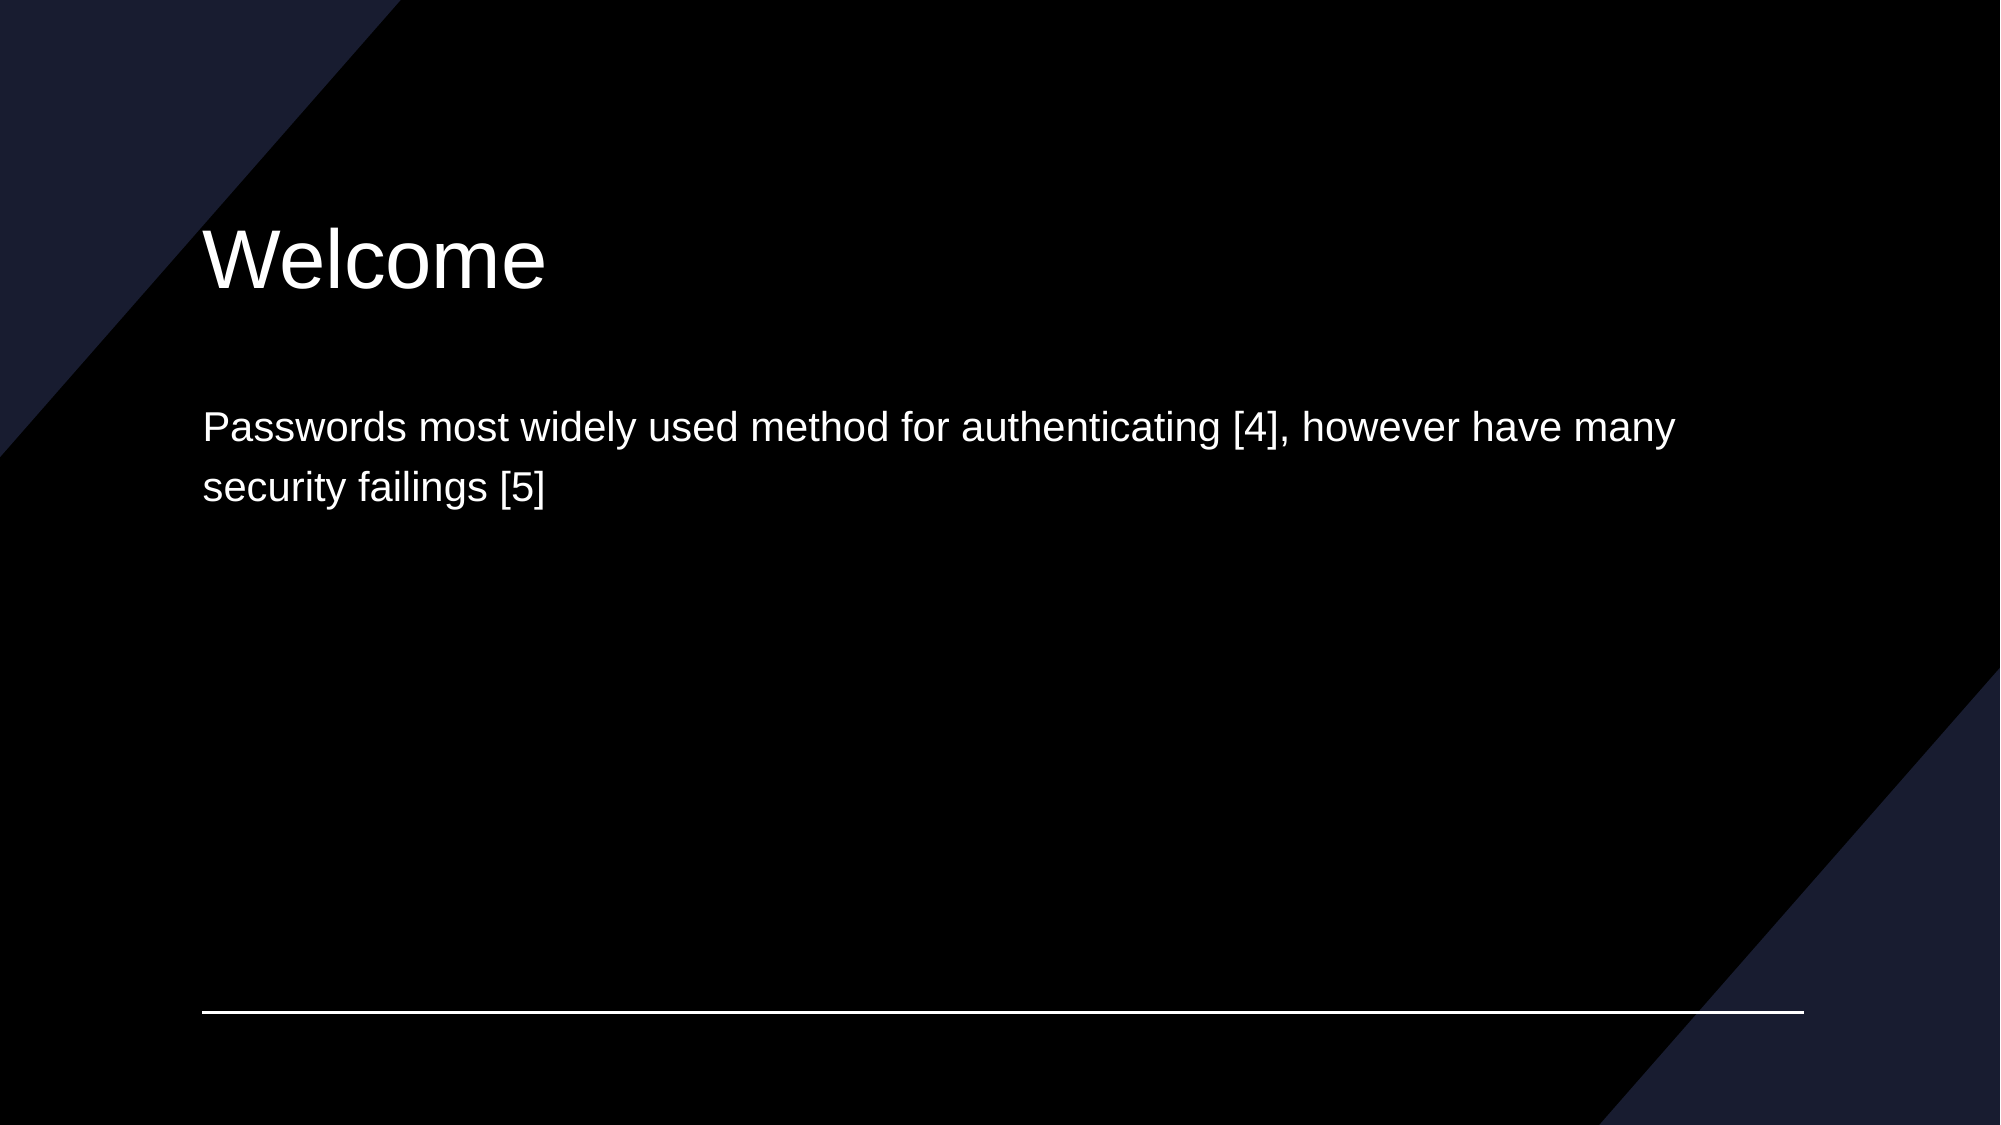

# Welcome
Passwords most widely used method for authenticating [4], however have many security failings [5]